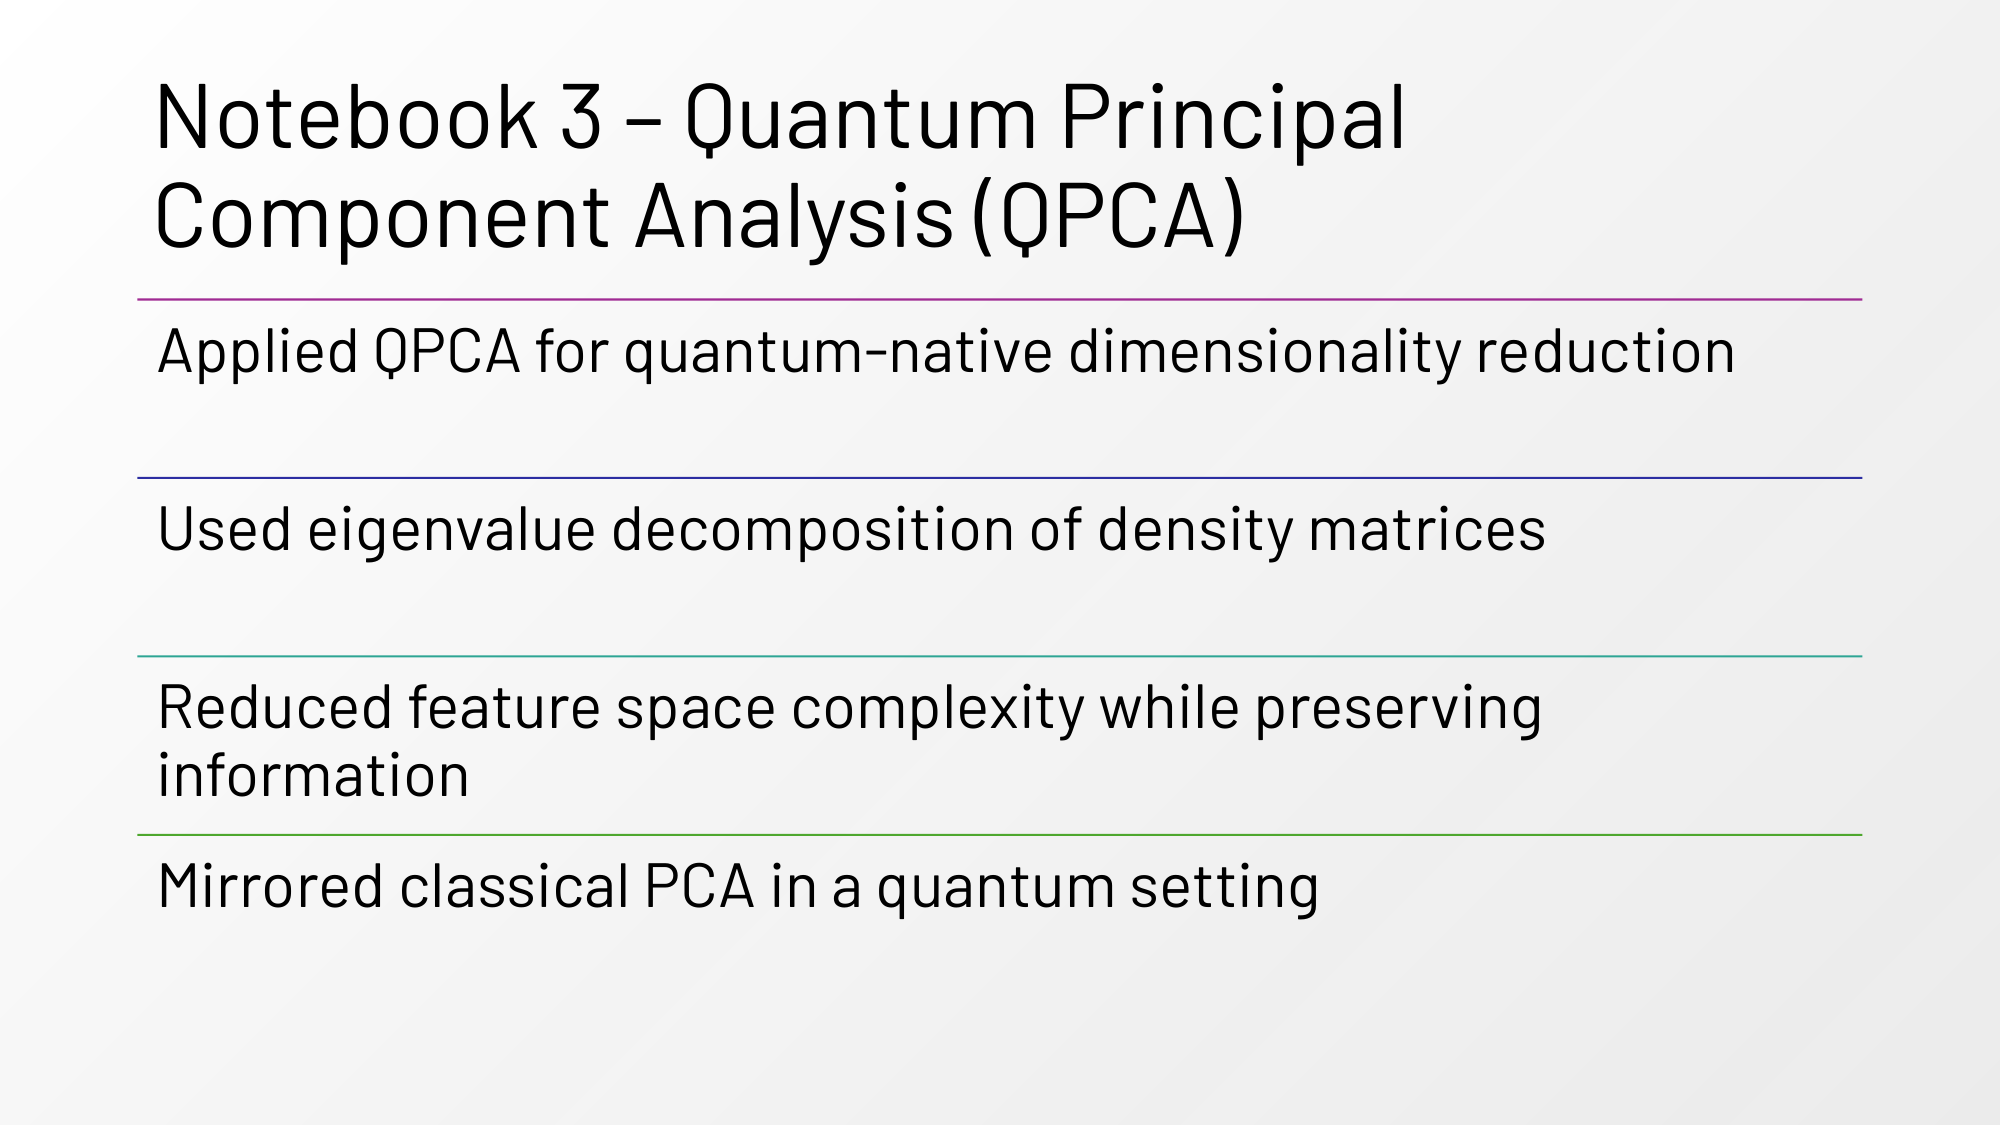

# Notebook 3 – Quantum Principal Component Analysis (QPCA)
Applied QPCA for quantum-native dimensionality reduction
Used eigenvalue decomposition of density matrices
Reduced feature space complexity while preserving information
Mirrored classical PCA in a quantum setting